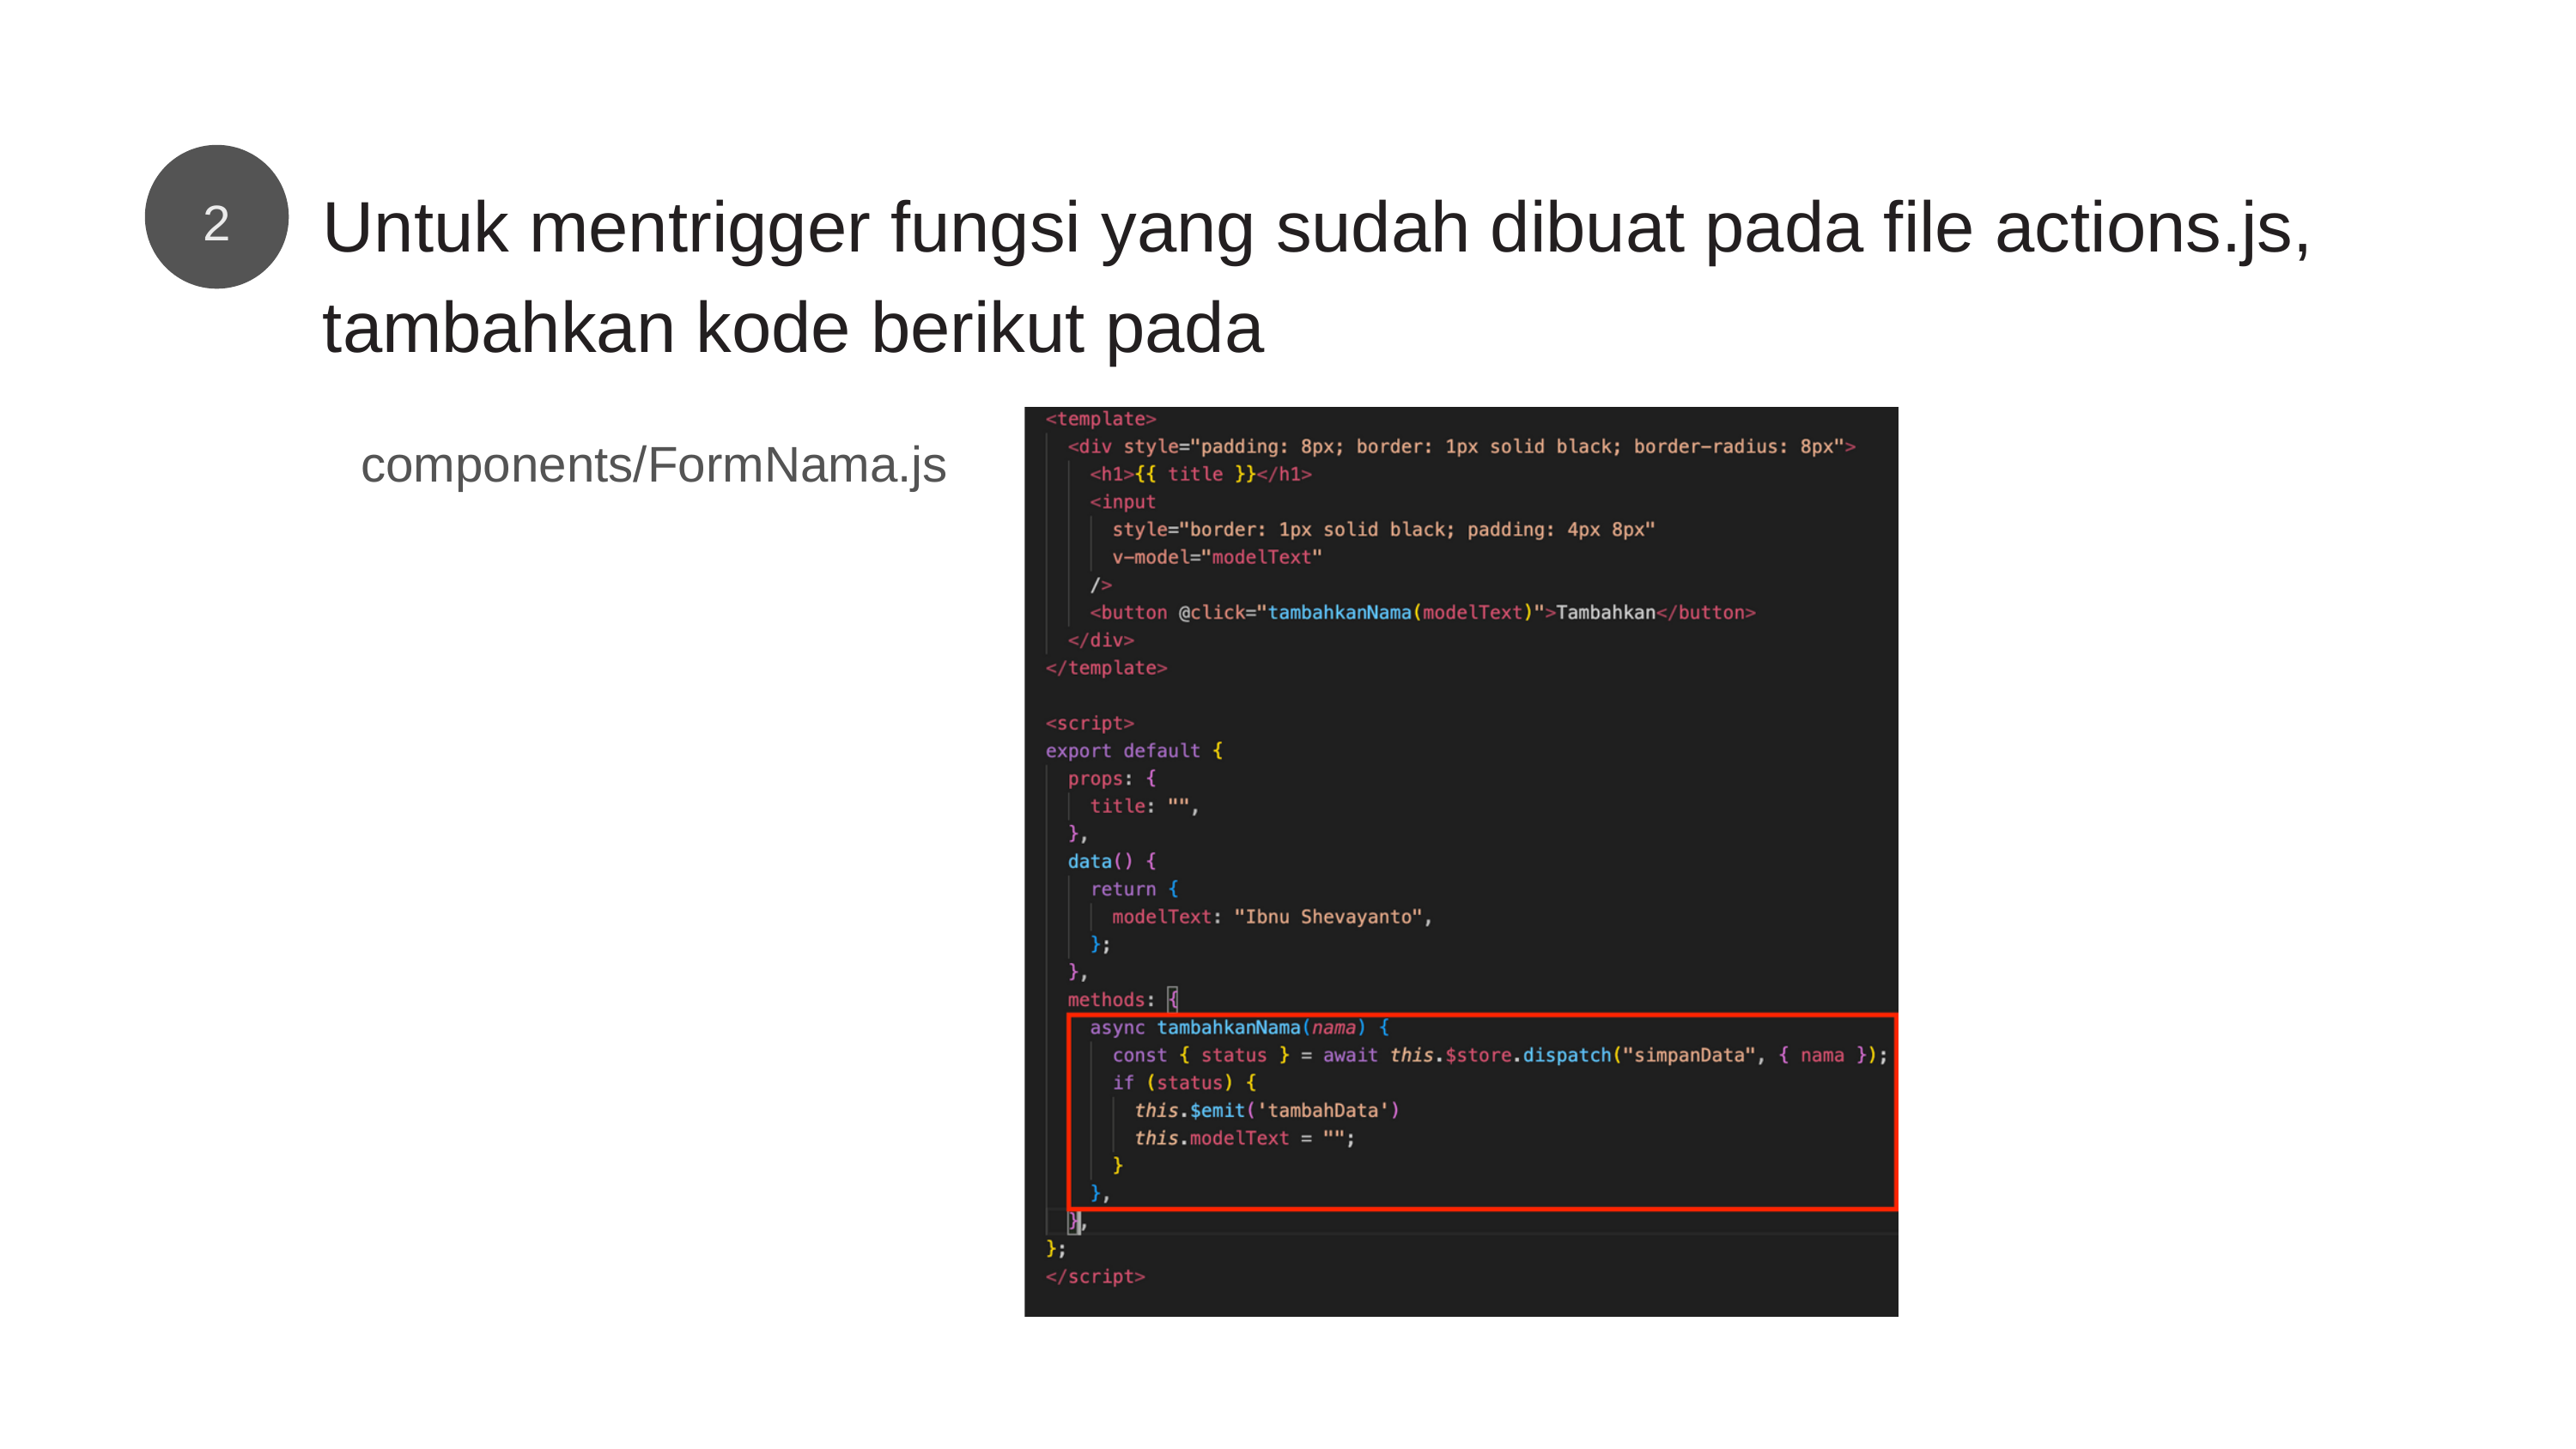

Untuk mentrigger fungsi yang sudah dibuat pada file actions.js, tambahkan kode berikut pada
2

components/FormNama.js